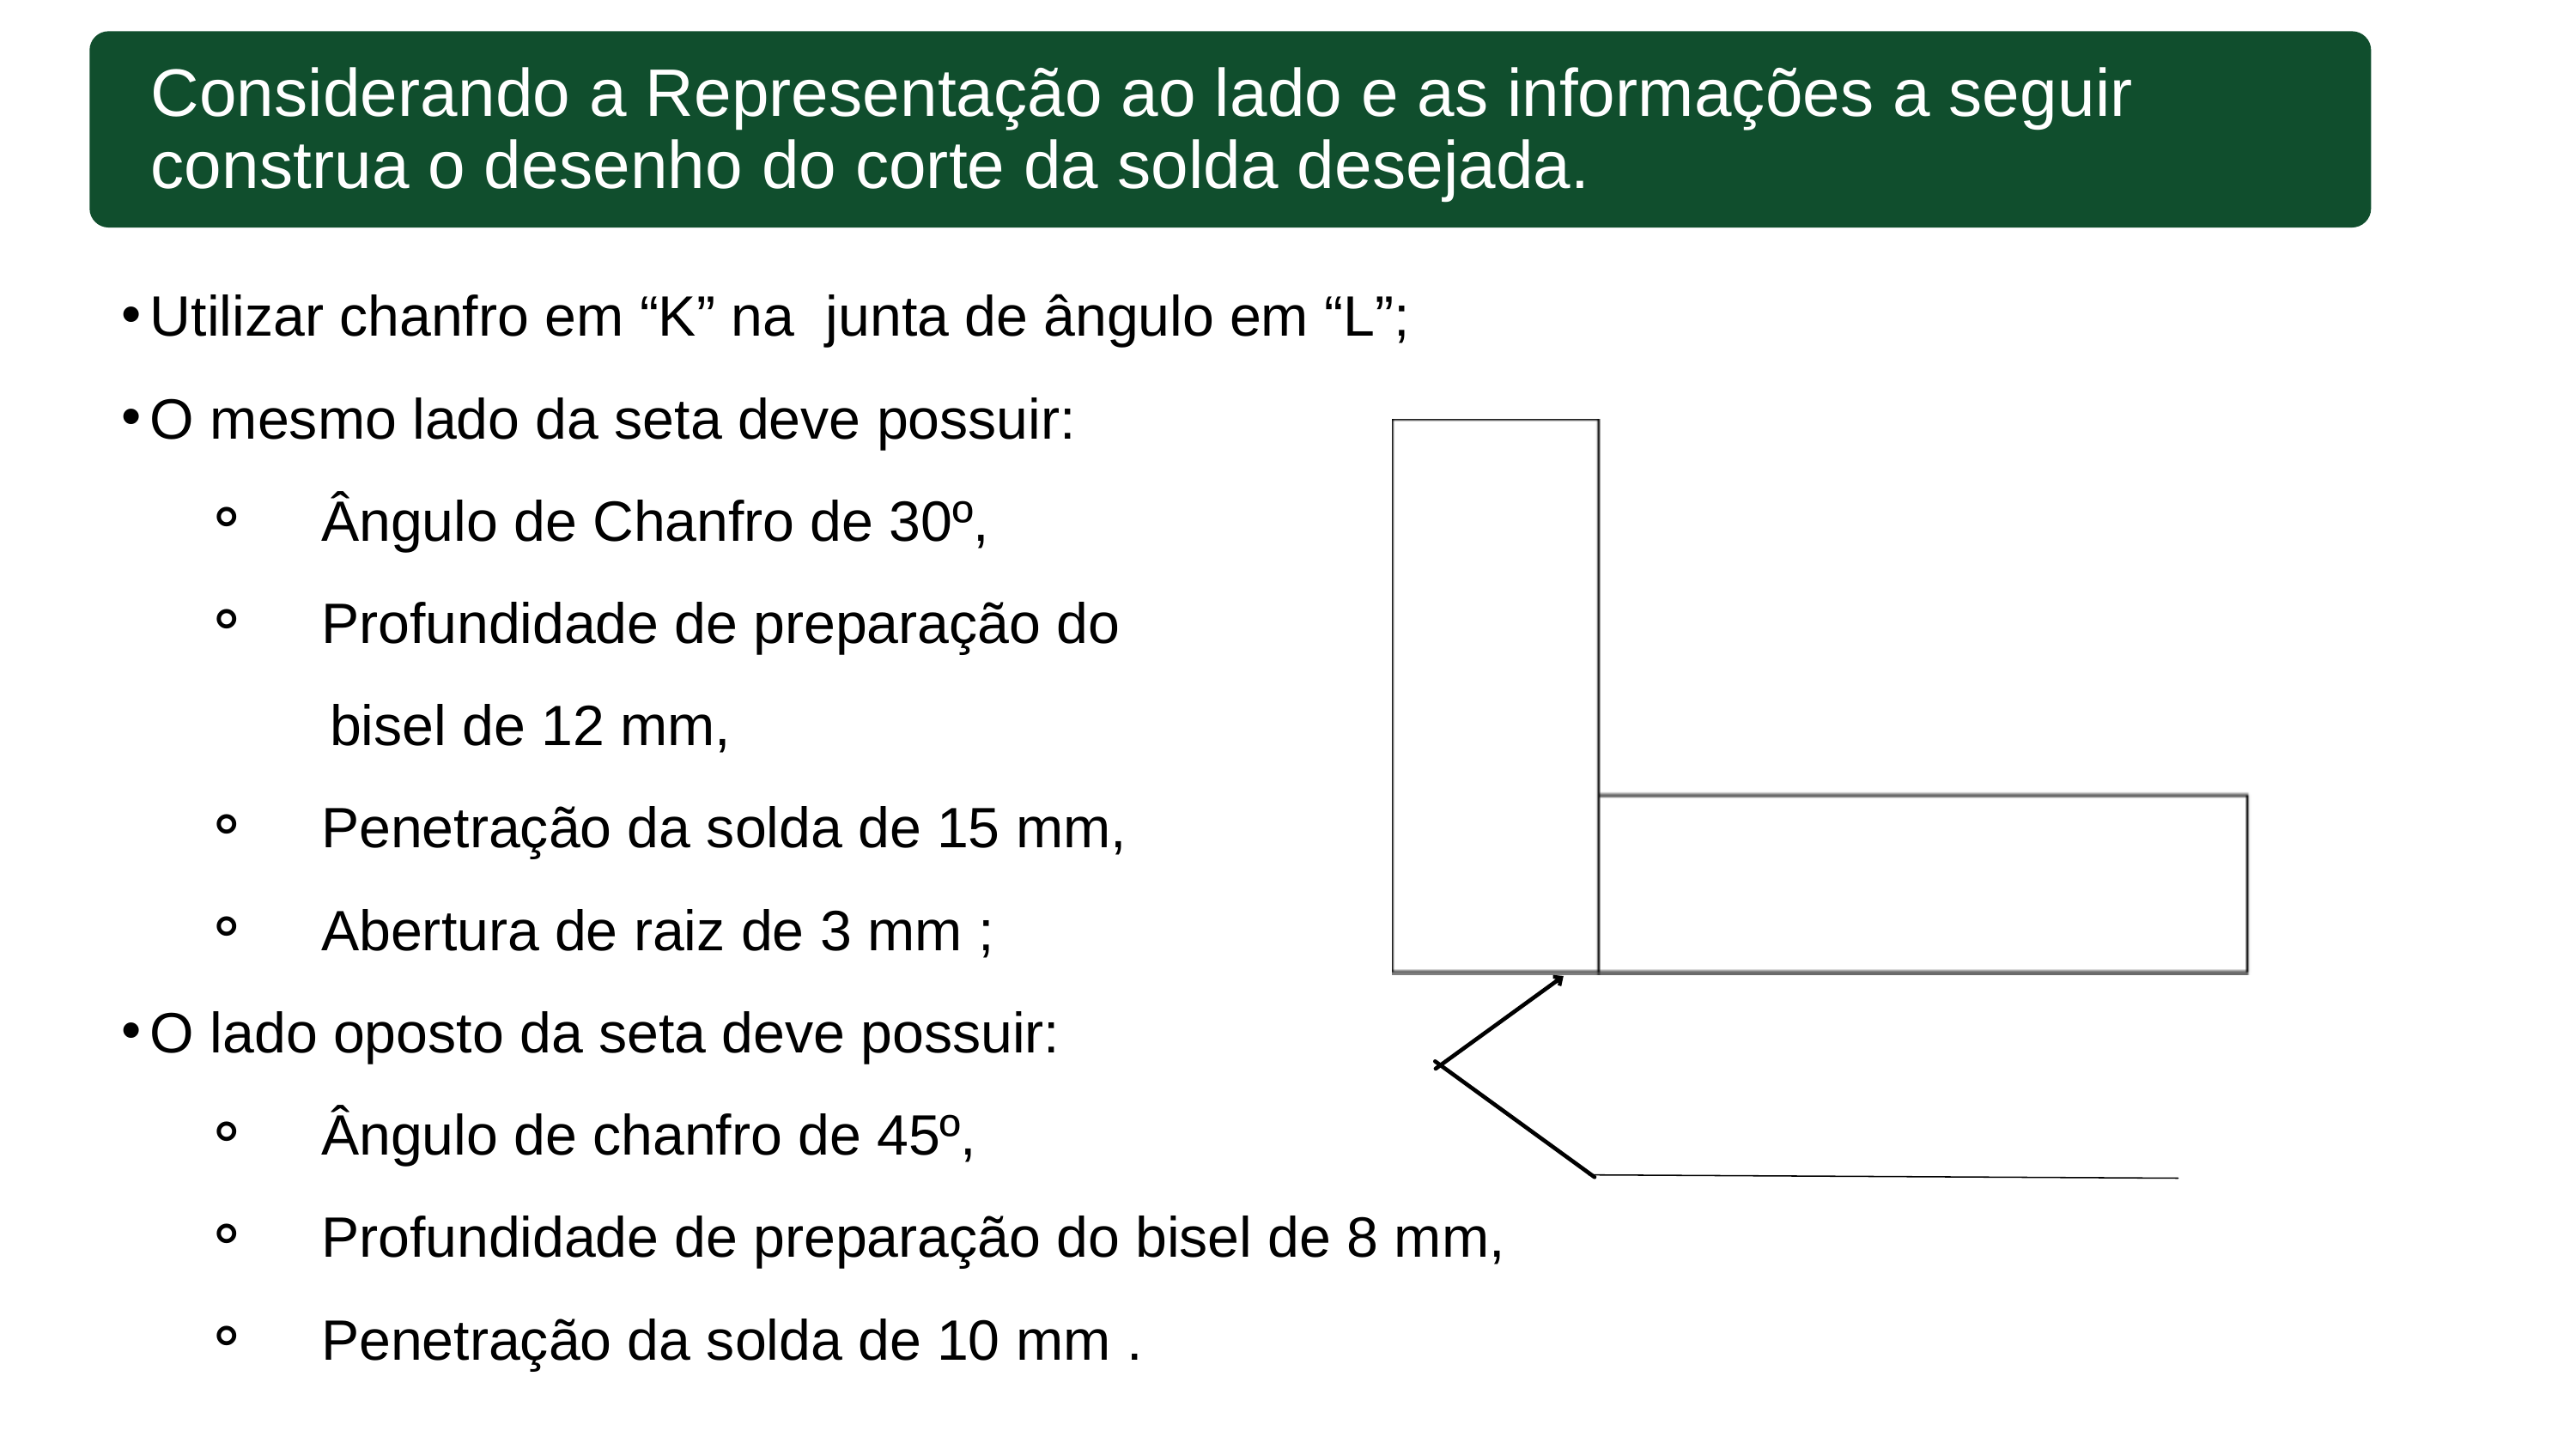

Considerando a Representação ao lado e as informações a seguir construa o desenho do corte da solda desejada.

Utilizar chanfro em “K” na  junta de ângulo em “L”;
O mesmo lado da seta deve possuir:
    Ângulo de Chanfro de 30º,
    Profundidade de preparação do
        bisel de 12 mm,
    Penetração da solda de 15 mm,
    Abertura de raiz de 3 mm ;
O lado oposto da seta deve possuir:
    Ângulo de chanfro de 45º,
    Profundidade de preparação do bisel de 8 mm,
    Penetração da solda de 10 mm .